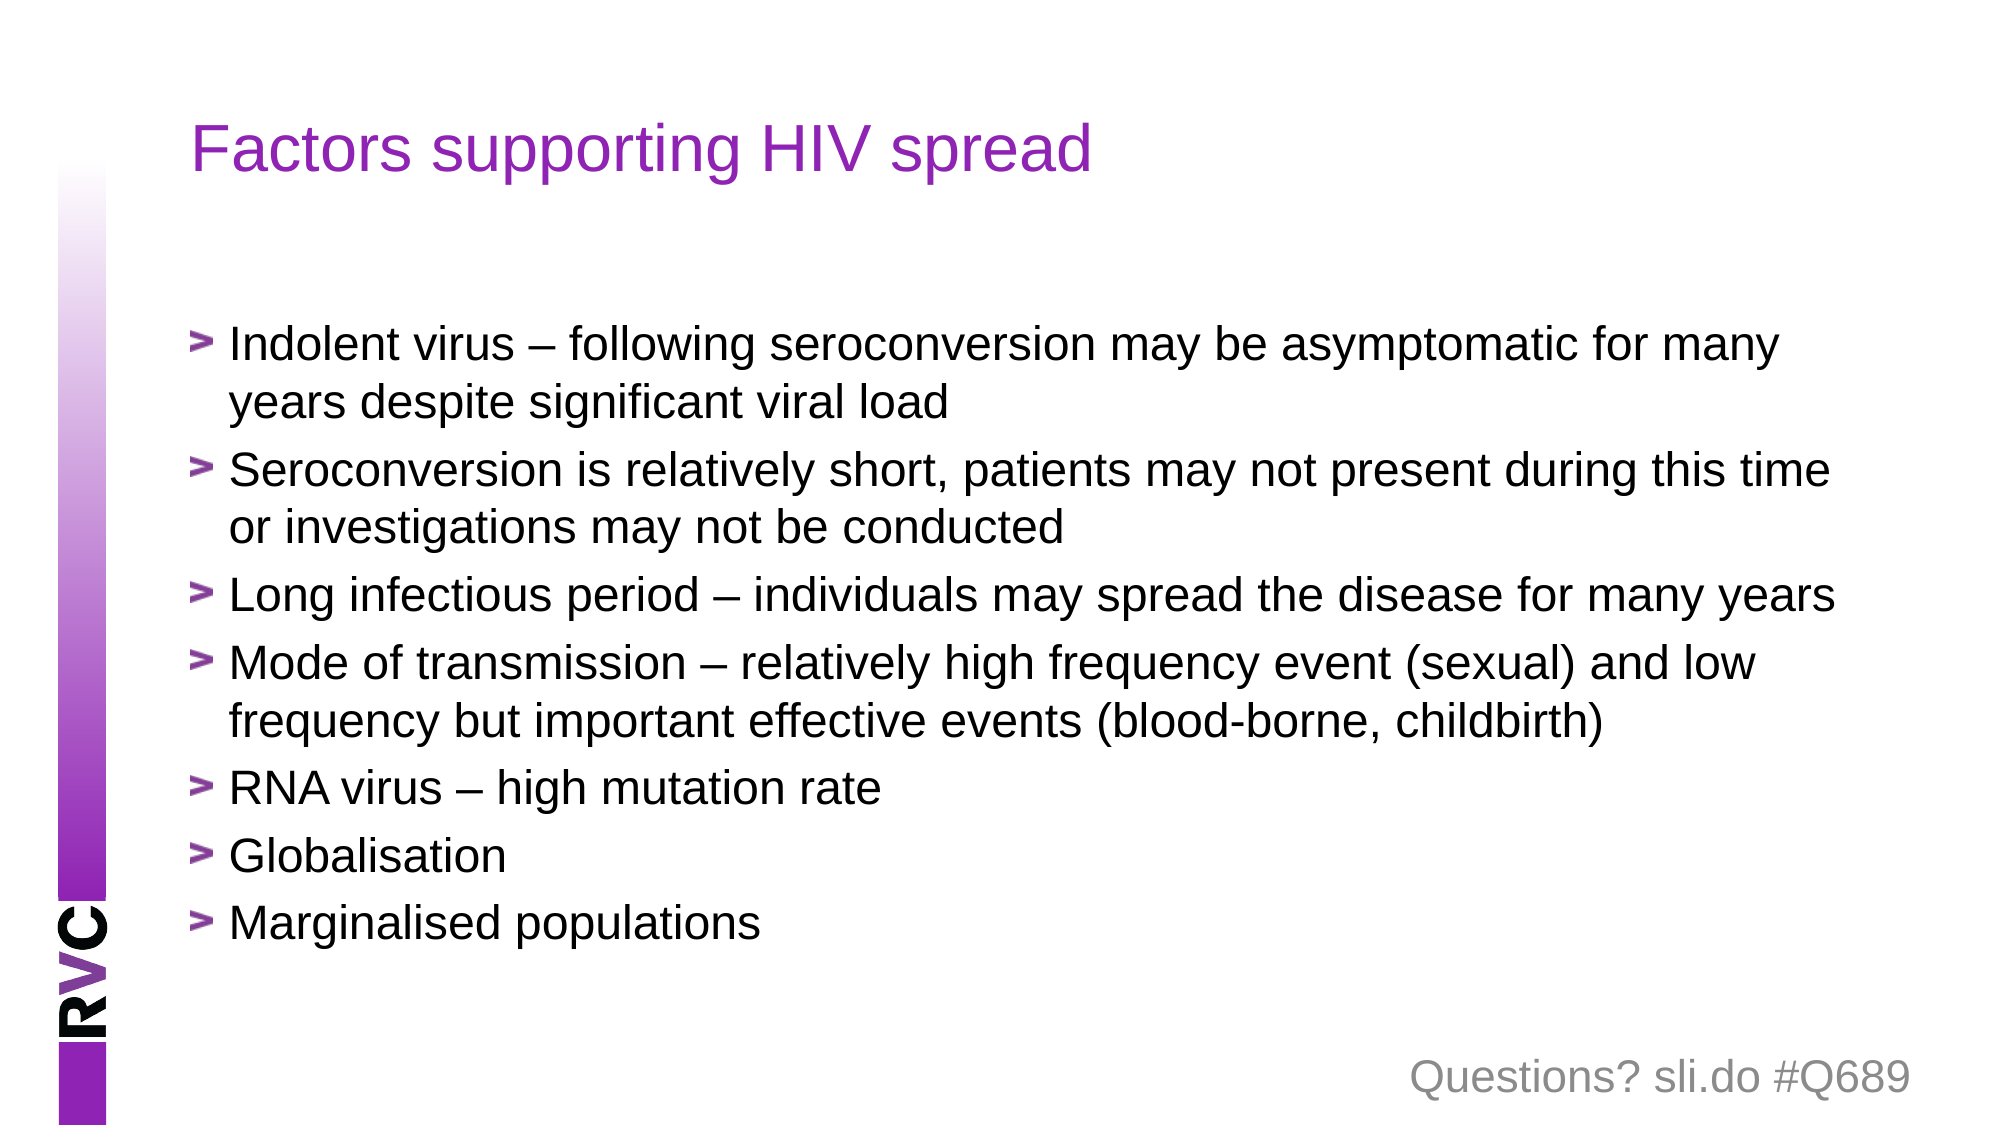

# Factors supporting HIV spread
Indolent virus – following seroconversion may be asymptomatic for many years despite significant viral load
Seroconversion is relatively short, patients may not present during this time or investigations may not be conducted
Long infectious period – individuals may spread the disease for many years
Mode of transmission – relatively high frequency event (sexual) and low frequency but important effective events (blood-borne, childbirth)
RNA virus – high mutation rate
Globalisation
Marginalised populations
Questions? sli.do #Q689